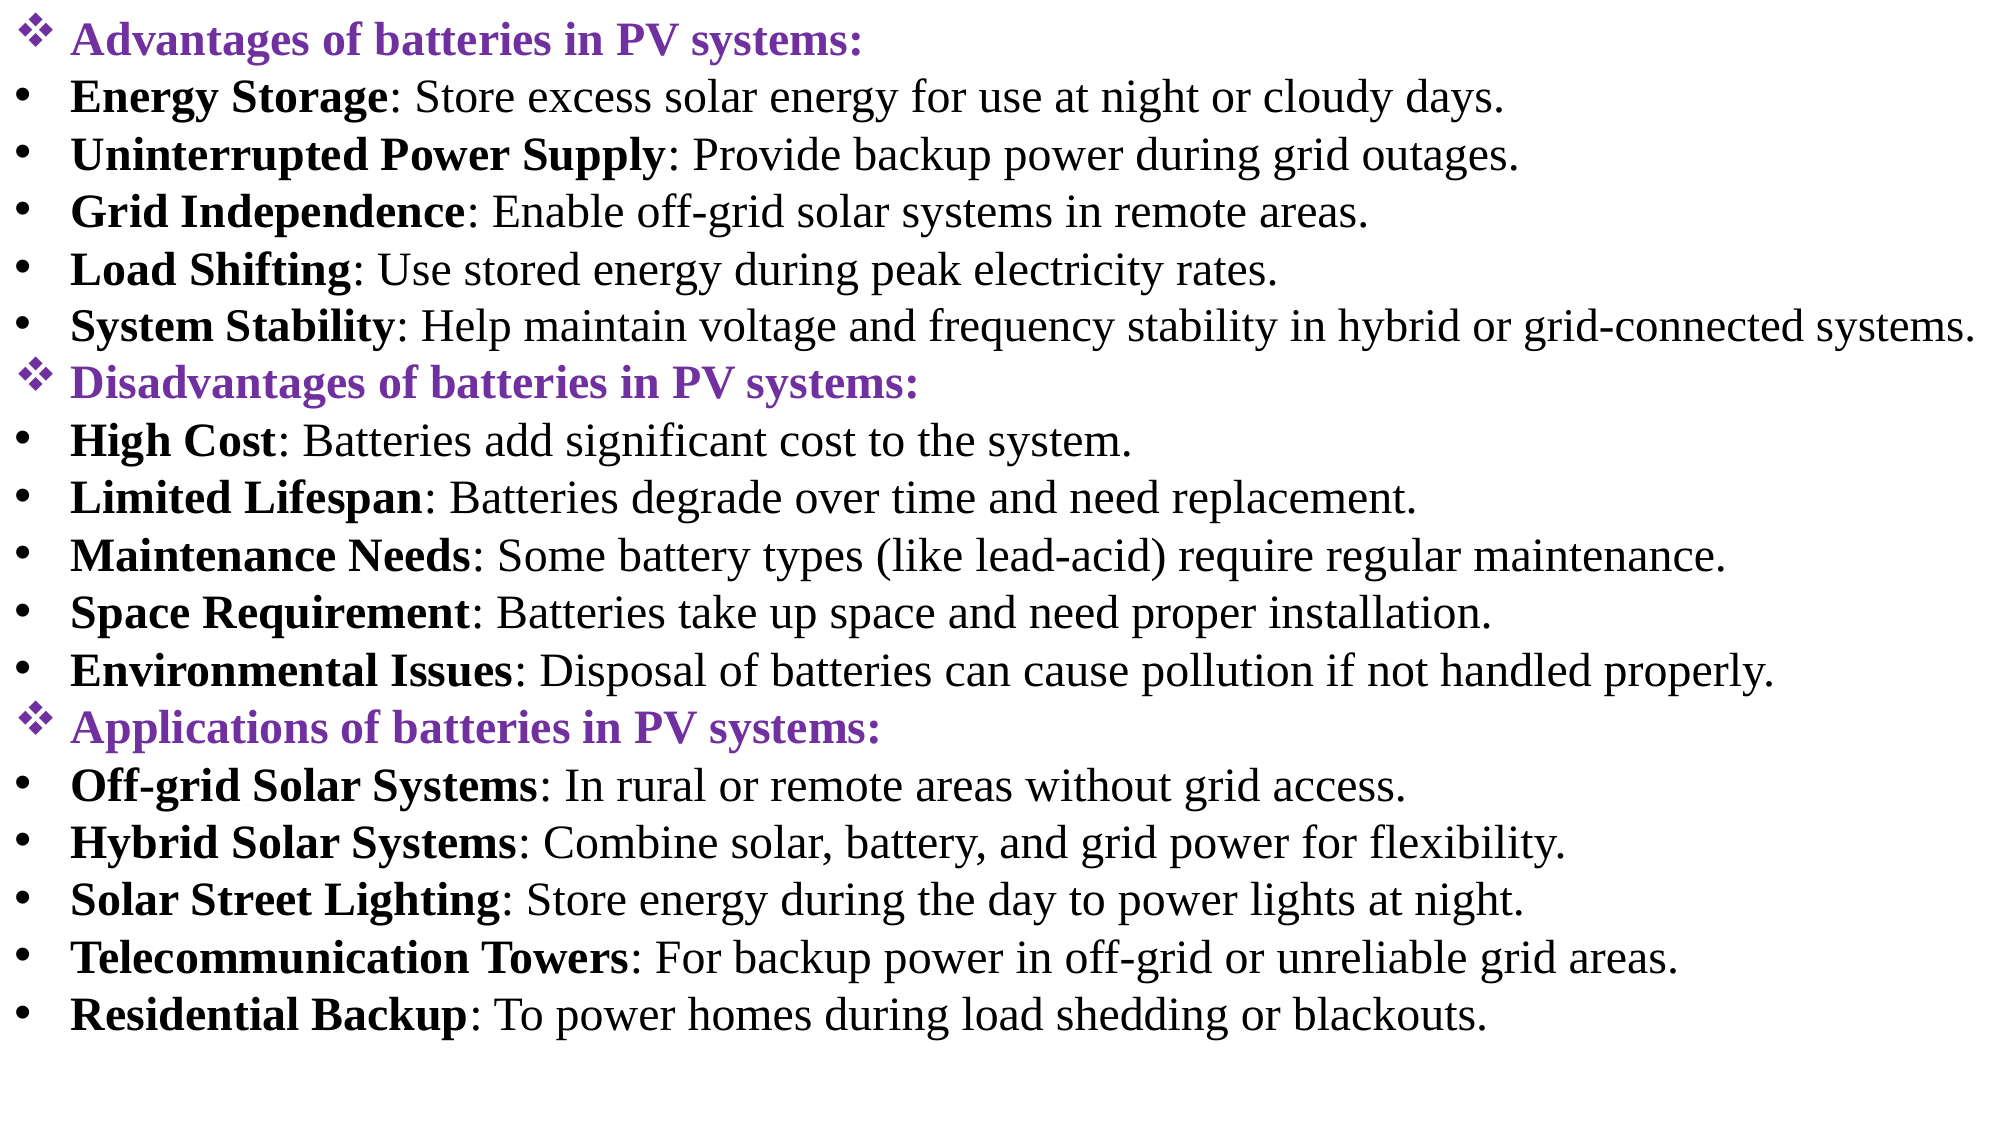

Advantages of batteries in PV systems:
Energy Storage: Store excess solar energy for use at night or cloudy days.
Uninterrupted Power Supply: Provide backup power during grid outages.
Grid Independence: Enable off-grid solar systems in remote areas.
Load Shifting: Use stored energy during peak electricity rates.
System Stability: Help maintain voltage and frequency stability in hybrid or grid-connected systems.
Disadvantages of batteries in PV systems:
High Cost: Batteries add significant cost to the system.
Limited Lifespan: Batteries degrade over time and need replacement.
Maintenance Needs: Some battery types (like lead-acid) require regular maintenance.
Space Requirement: Batteries take up space and need proper installation.
Environmental Issues: Disposal of batteries can cause pollution if not handled properly.
Applications of batteries in PV systems:
Off-grid Solar Systems: In rural or remote areas without grid access.
Hybrid Solar Systems: Combine solar, battery, and grid power for flexibility.
Solar Street Lighting: Store energy during the day to power lights at night.
Telecommunication Towers: For backup power in off-grid or unreliable grid areas.
Residential Backup: To power homes during load shedding or blackouts.